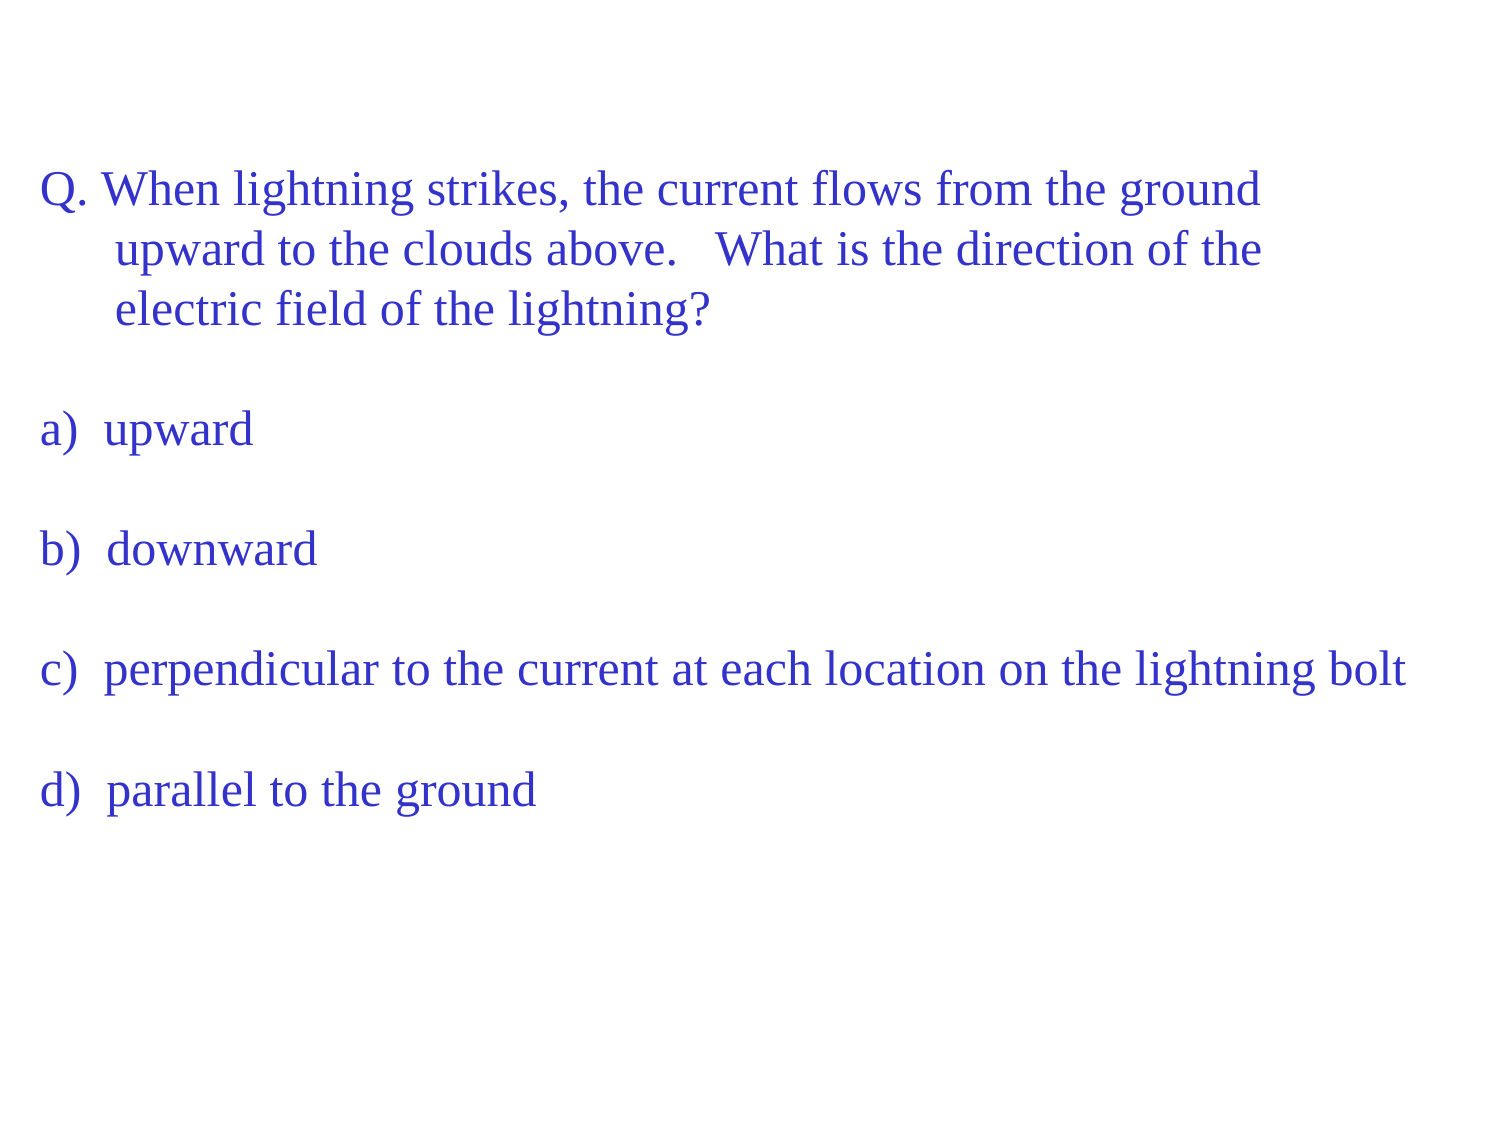

Q. When lightning strikes, the current flows from the ground upward to the clouds above.	What is the direction of the electric field of the lightning?

upward

downward

perpendicular to the current at each location on the lightning bolt

parallel to the ground